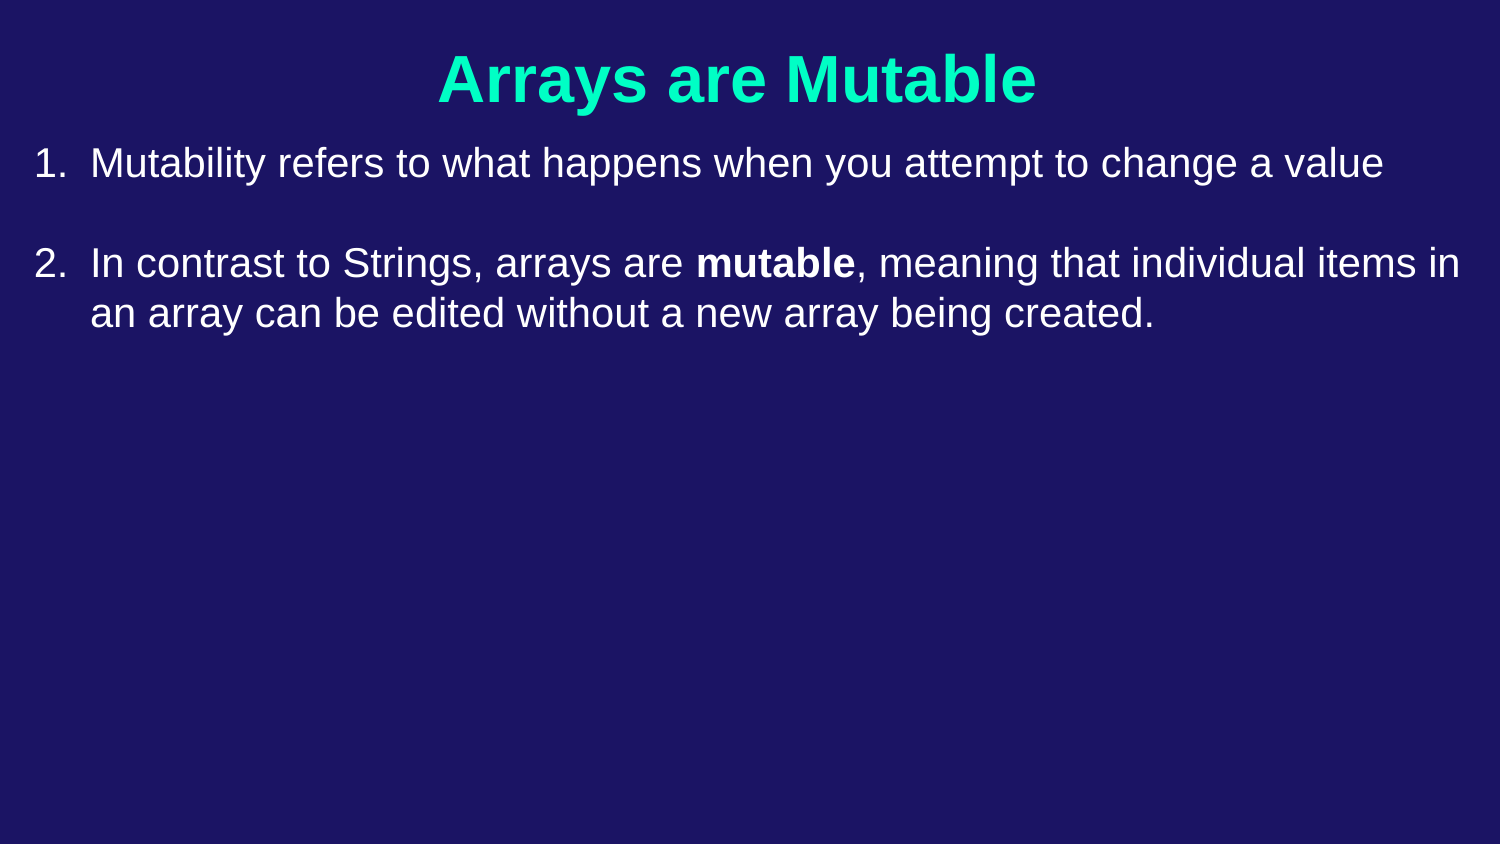

# Arrays are Mutable
Mutability refers to what happens when you attempt to change a value

In contrast to Strings, arrays are mutable, meaning that individual items in an array can be edited without a new array being created.